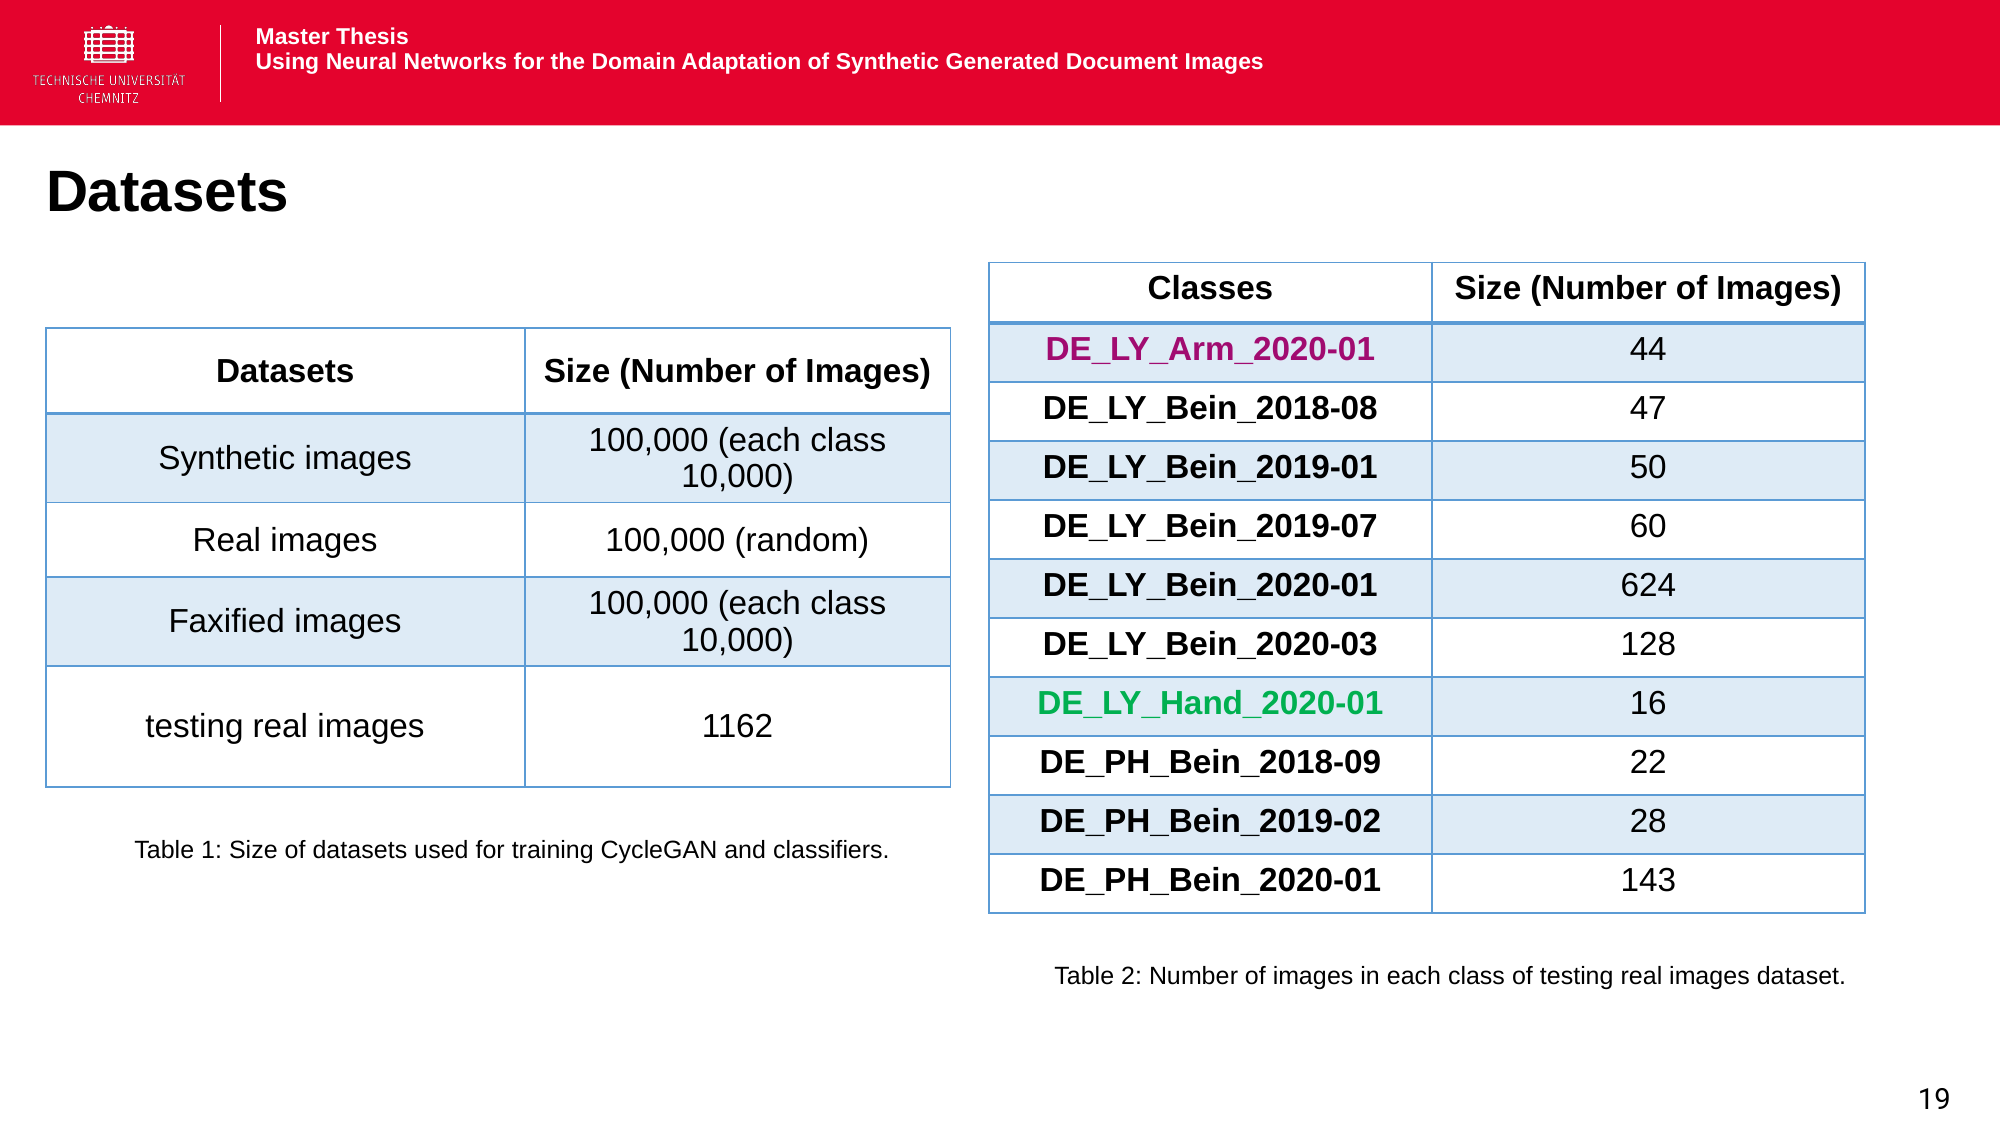

# Master Thesis Using Neural Networks for the Domain Adaptation of Synthetic Generated Document Images
Datasets
| Classes | Size (Number of Images) |
| --- | --- |
| DE\_LY\_Arm\_2020-01 | 44 |
| DE\_LY\_Bein\_2018-08 | 47 |
| DE\_LY\_Bein\_2019-01 | 50 |
| DE\_LY\_Bein\_2019-07 | 60 |
| DE\_LY\_Bein\_2020-01 | 624 |
| DE\_LY\_Bein\_2020-03 | 128 |
| DE\_LY\_Hand\_2020-01 | 16 |
| DE\_PH\_Bein\_2018-09 | 22 |
| DE\_PH\_Bein\_2019-02 | 28 |
| DE\_PH\_Bein\_2020-01 | 143 |
| Datasets | Size (Number of Images) |
| --- | --- |
| Synthetic images | 100,000 (each class 10,000) |
| Real images | 100,000 (random) |
| Faxified images | 100,000 (each class 10,000) |
| testing real images | 1162 |
Table 1: Size of datasets used for training CycleGAN and classifiers.
Table 2: Number of images in each class of testing real images dataset.